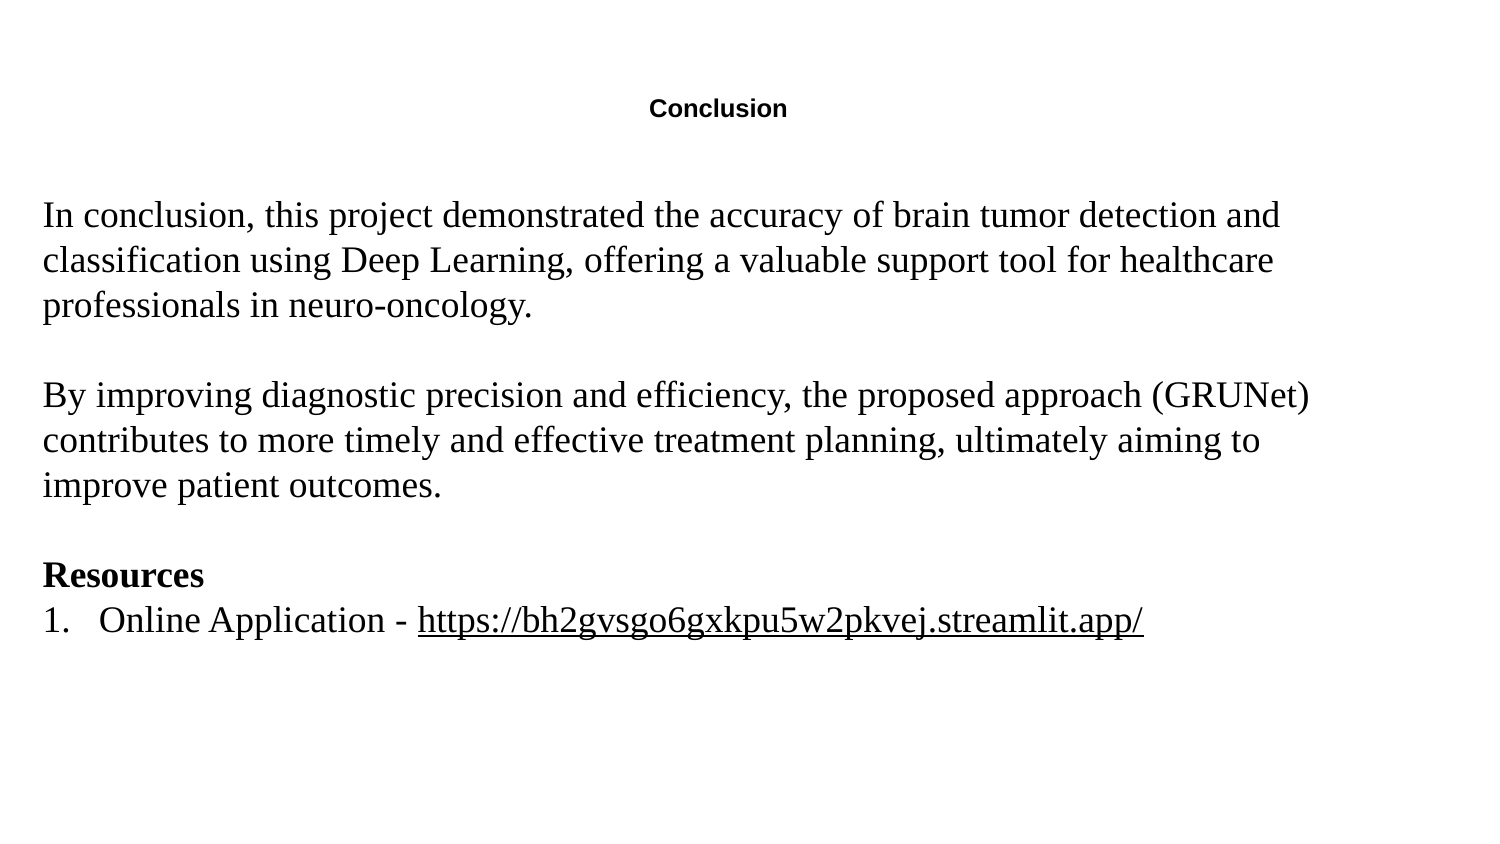

# Conclusion
In conclusion, this project demonstrated the accuracy of brain tumor detection and classification using Deep Learning, offering a valuable support tool for healthcare professionals in neuro-oncology.

By improving diagnostic precision and efficiency, the proposed approach (GRUNet) contributes to more timely and effective treatment planning, ultimately aiming to improve patient outcomes.

Resources
Online Application - https://bh2gvsgo6gxkpu5w2pkvej.streamlit.app/